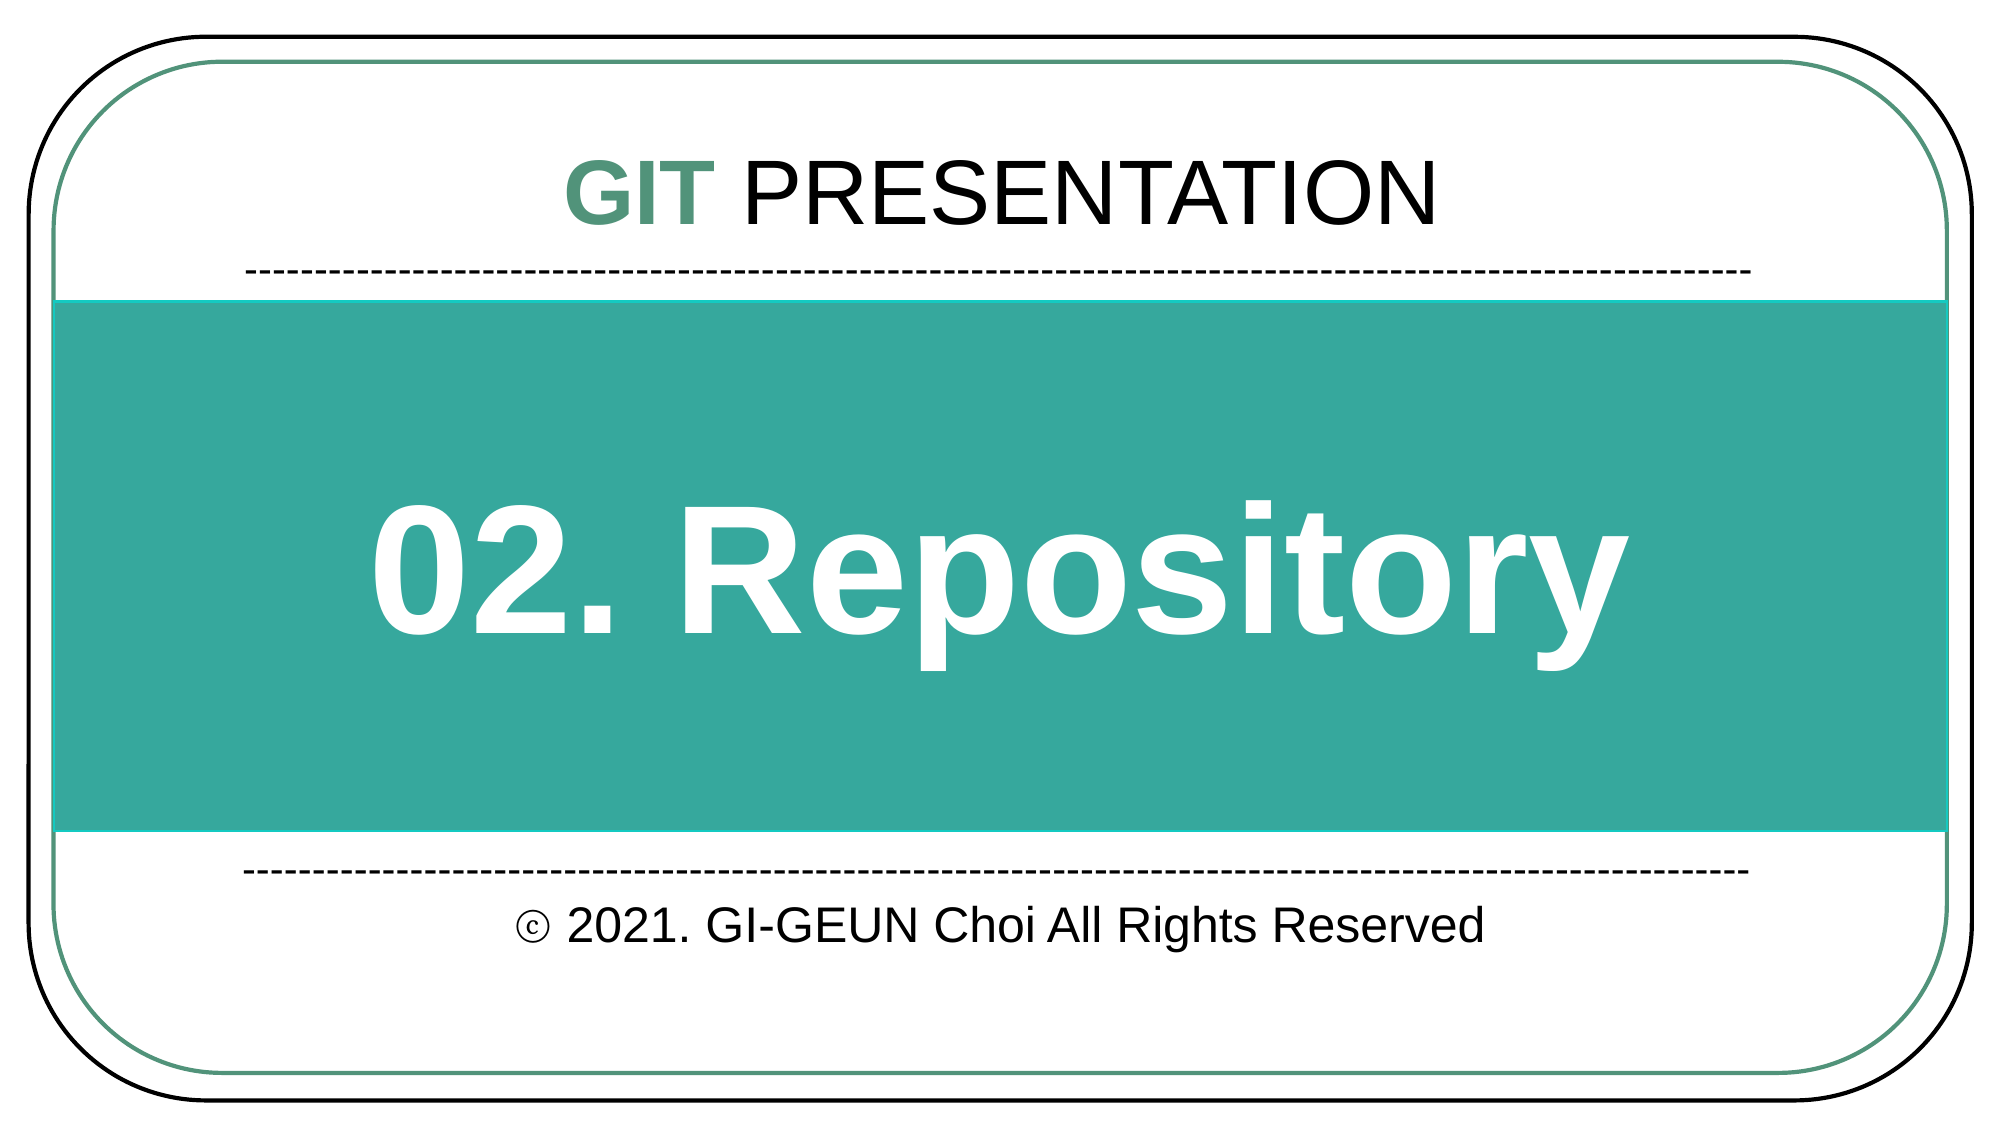

GIT PRESENTATION
------------------------------------------------------------------------------------------------------------

02. Repository
------------------------------------------------------------------------------------------------------------
ⓒ 2021. GI-GEUN Choi All Rights Reserved